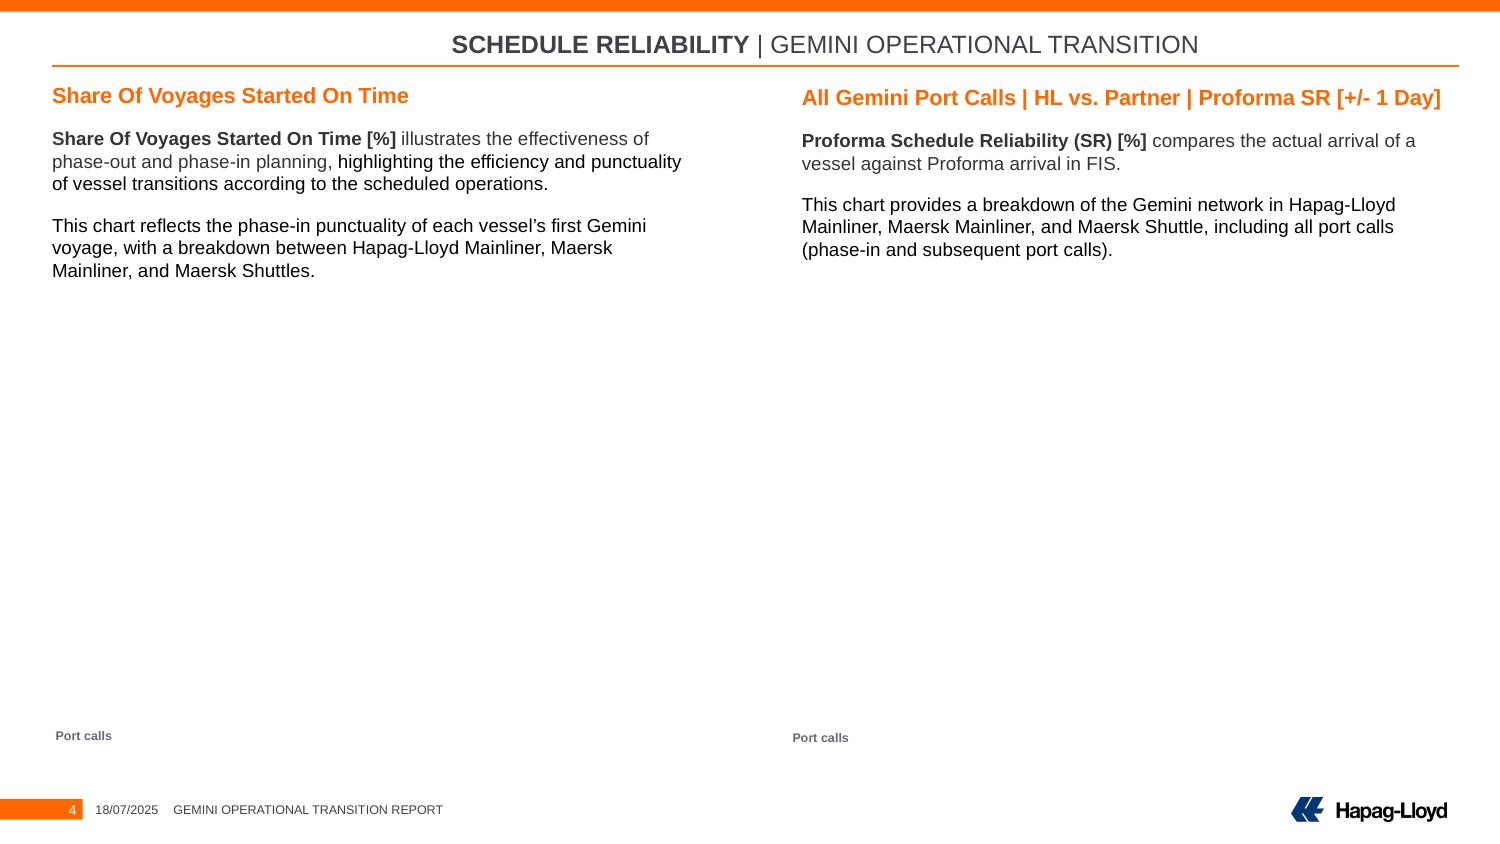

SCHEDULE RELIABILITY | GEMINI OPERATIONAL TRANSITION
Share Of Voyages Started On Time
Share Of Voyages Started On Time [%] illustrates the effectiveness of phase-out and phase-in planning, highlighting the efficiency and punctuality of vessel transitions according to the scheduled operations.
This chart reflects the phase-in punctuality of each vessel’s first Gemini voyage, with a breakdown between Hapag-Lloyd Mainliner, Maersk Mainliner, and Maersk Shuttles.

All Gemini Port Calls | HL vs. Partner | Proforma SR [+/- 1 Day]
Proforma Schedule Reliability (SR) [%] compares the actual arrival of a vessel against Proforma arrival in FIS.
This chart provides a breakdown of the Gemini network in Hapag-Lloyd Mainliner, Maersk Mainliner, and Maersk Shuttle, including all port calls (phase-in and subsequent port calls).

Port calls
Port calls
18/07/2025
GEMINI OPERATIONAL TRANSITION REPORT